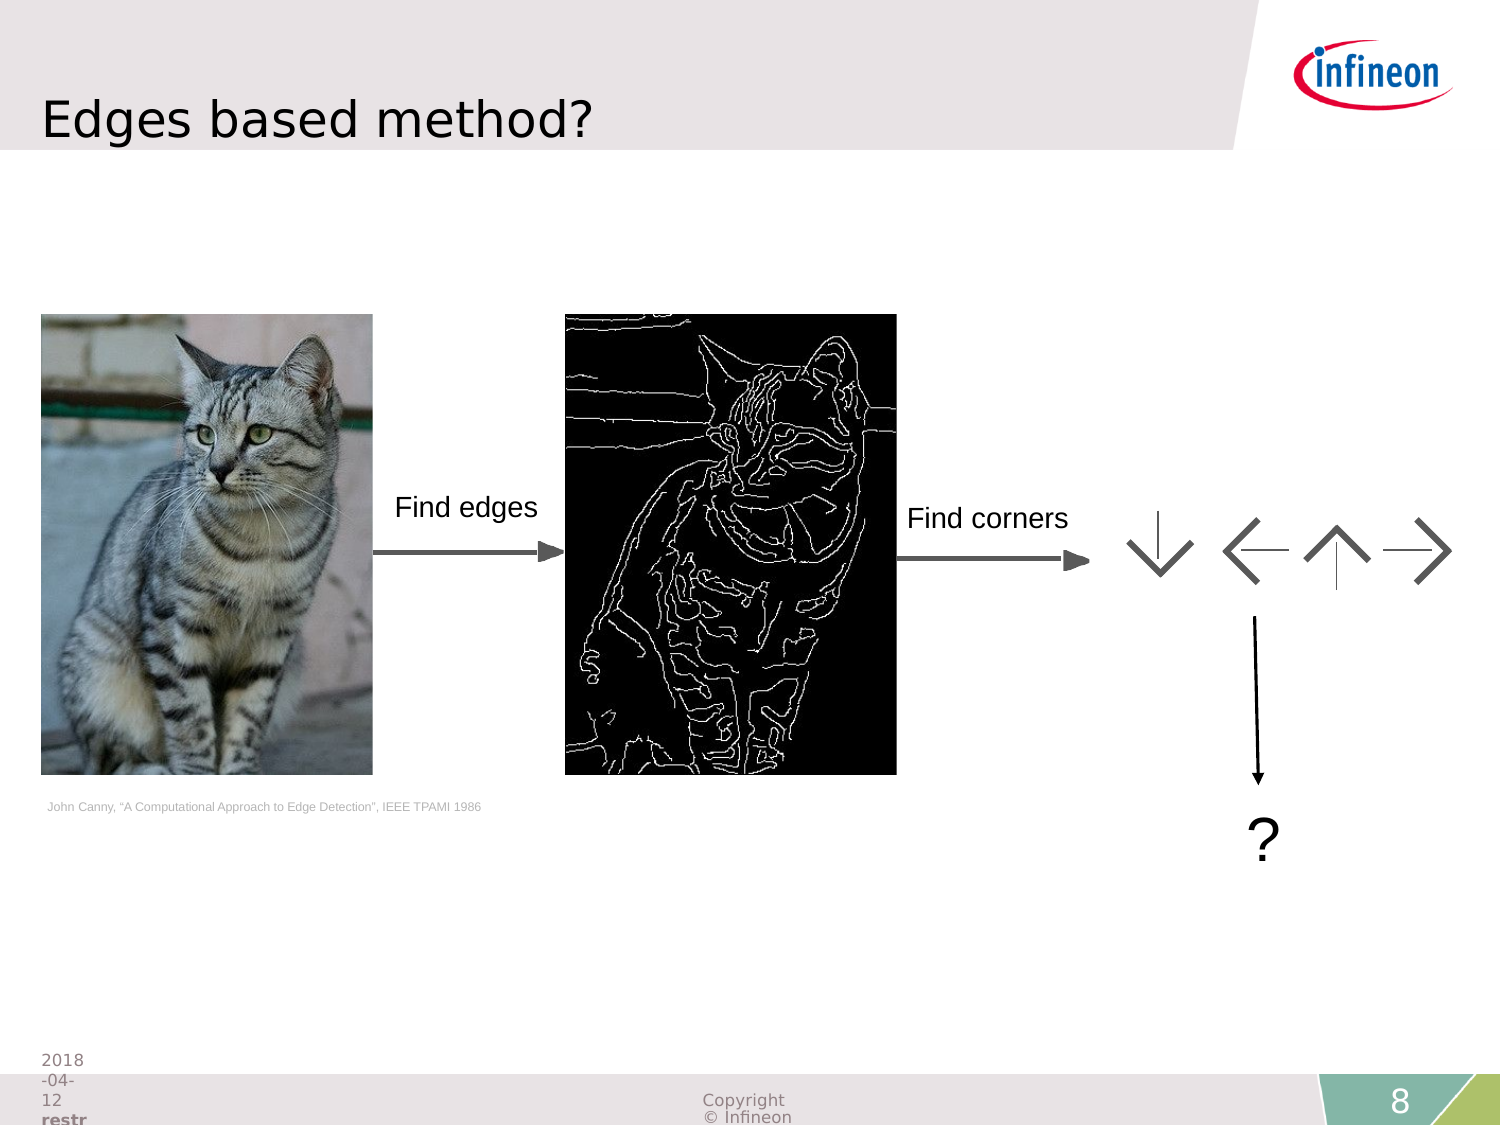

# Edges based method?

Find edges
Find corners

John Canny, “A Computational Approach to Edge Detection”, IEEE TPAMI 1986
?
2018-04-12   restricted
Copyright © Infineon Technologies AG 2018. All rights reserved.
8